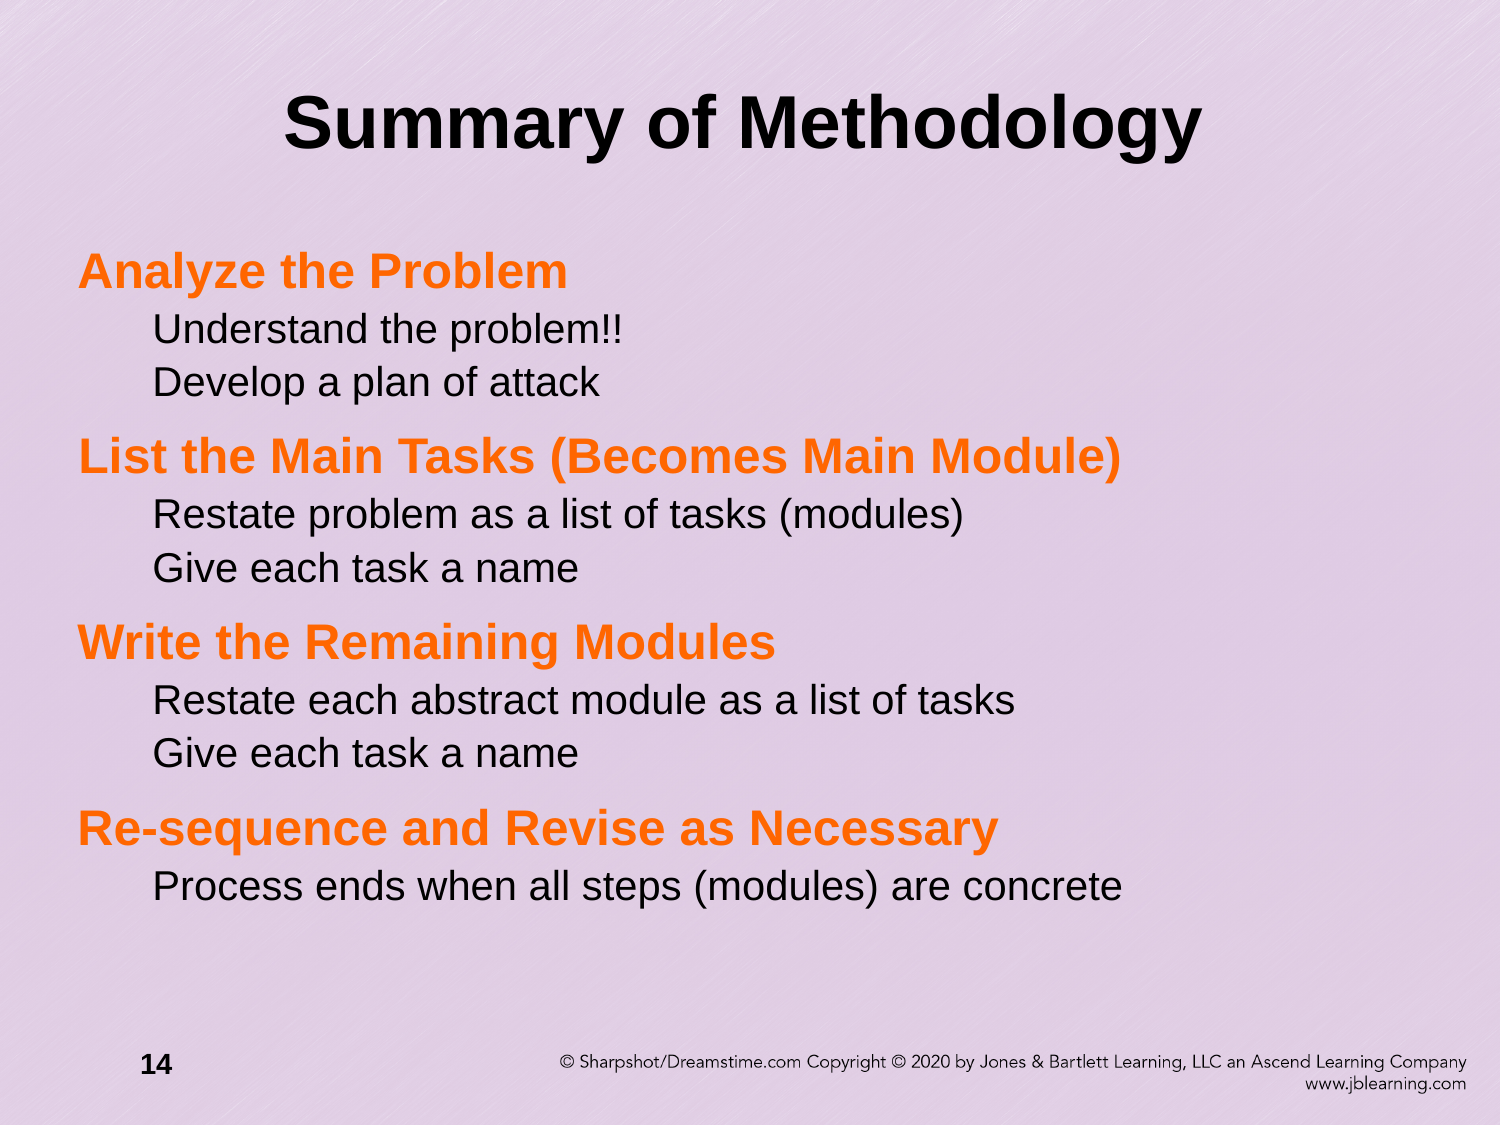

# Summary of Methodology
Analyze the Problem
Understand the problem!!
Develop a plan of attack
	List the Main Tasks (Becomes Main Module)
Restate problem as a list of tasks (modules)
Give each task a name
Write the Remaining Modules
Restate each abstract module as a list of tasks
Give each task a name
Re-sequence and Revise as Necessary
Process ends when all steps (modules) are concrete
14